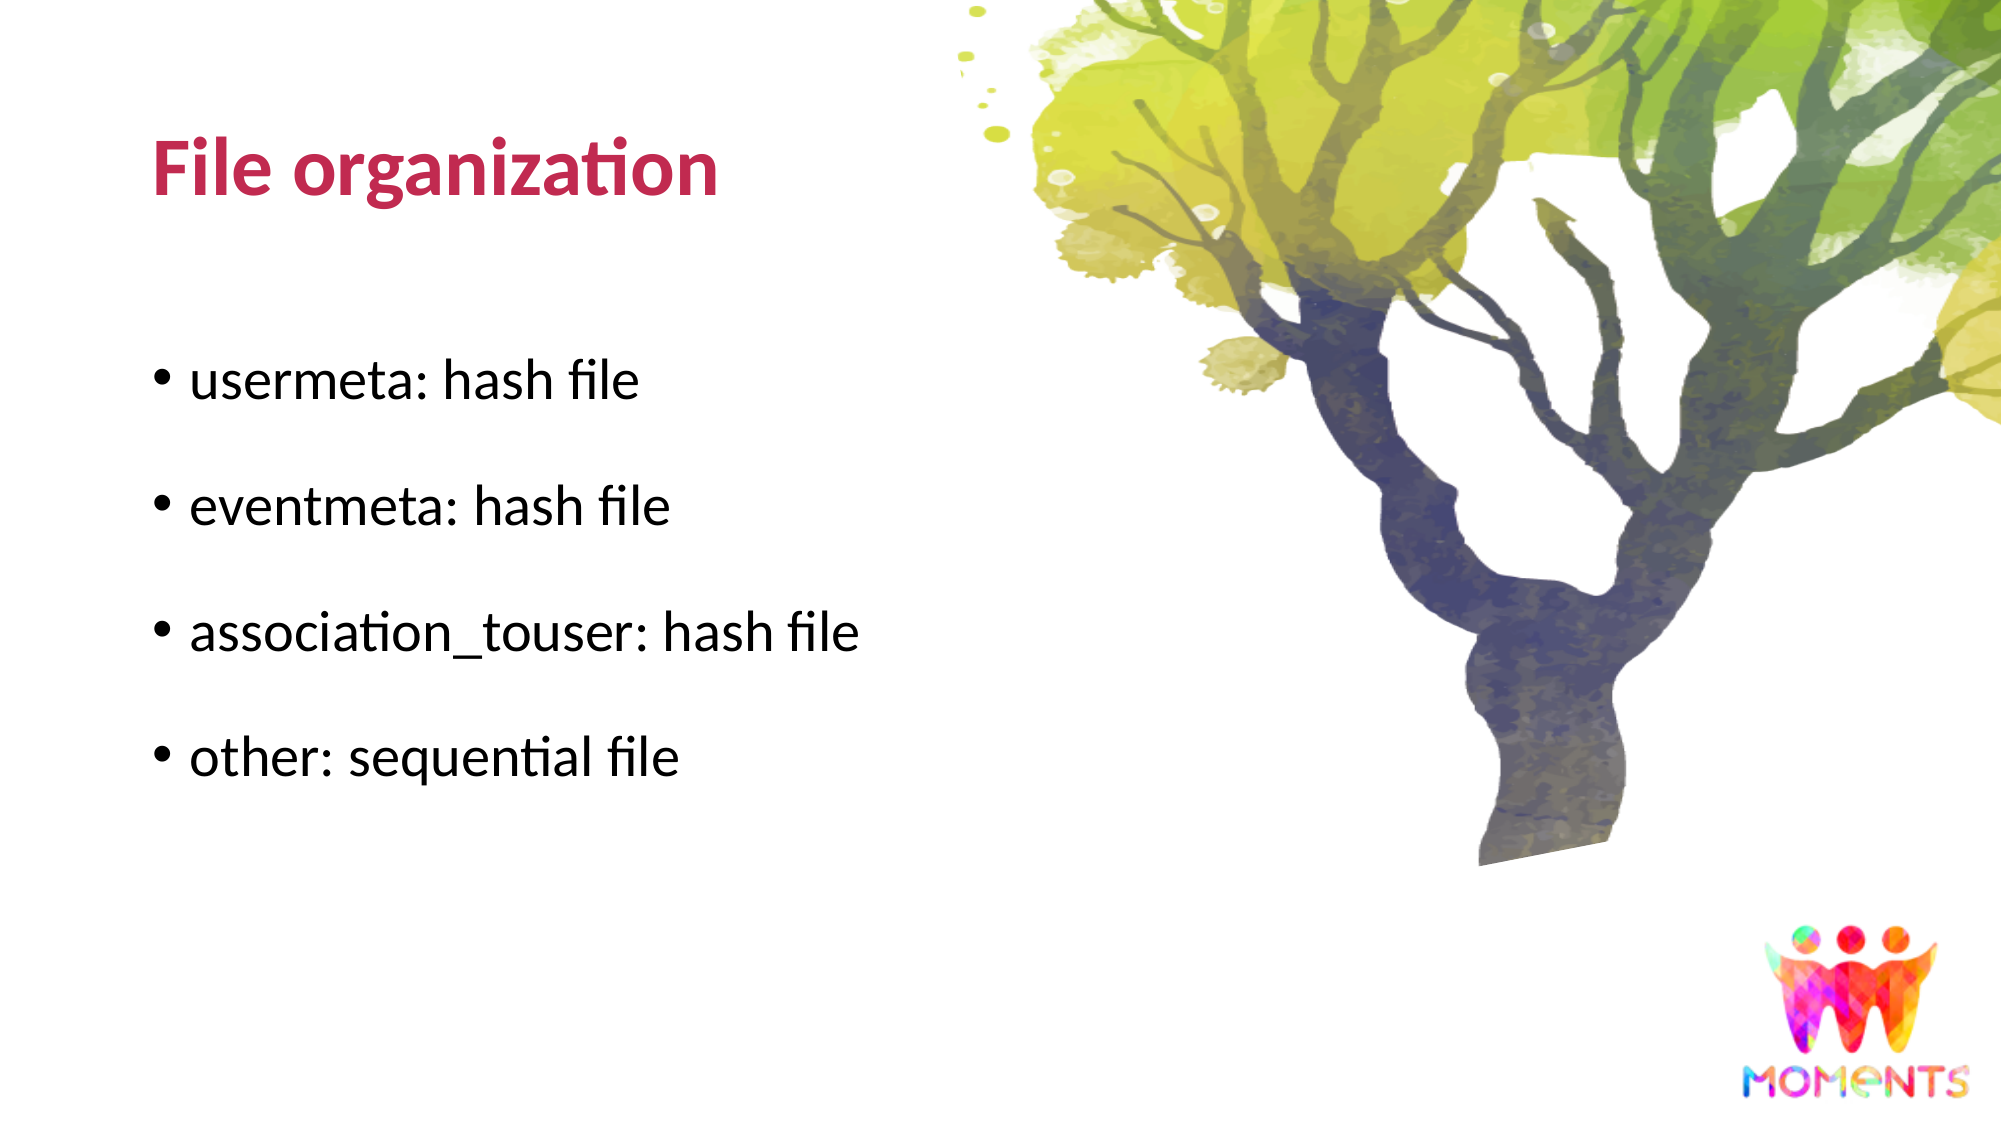

# File organization
usermeta: hash file
eventmeta: hash file
association_touser: hash file
other: sequential file